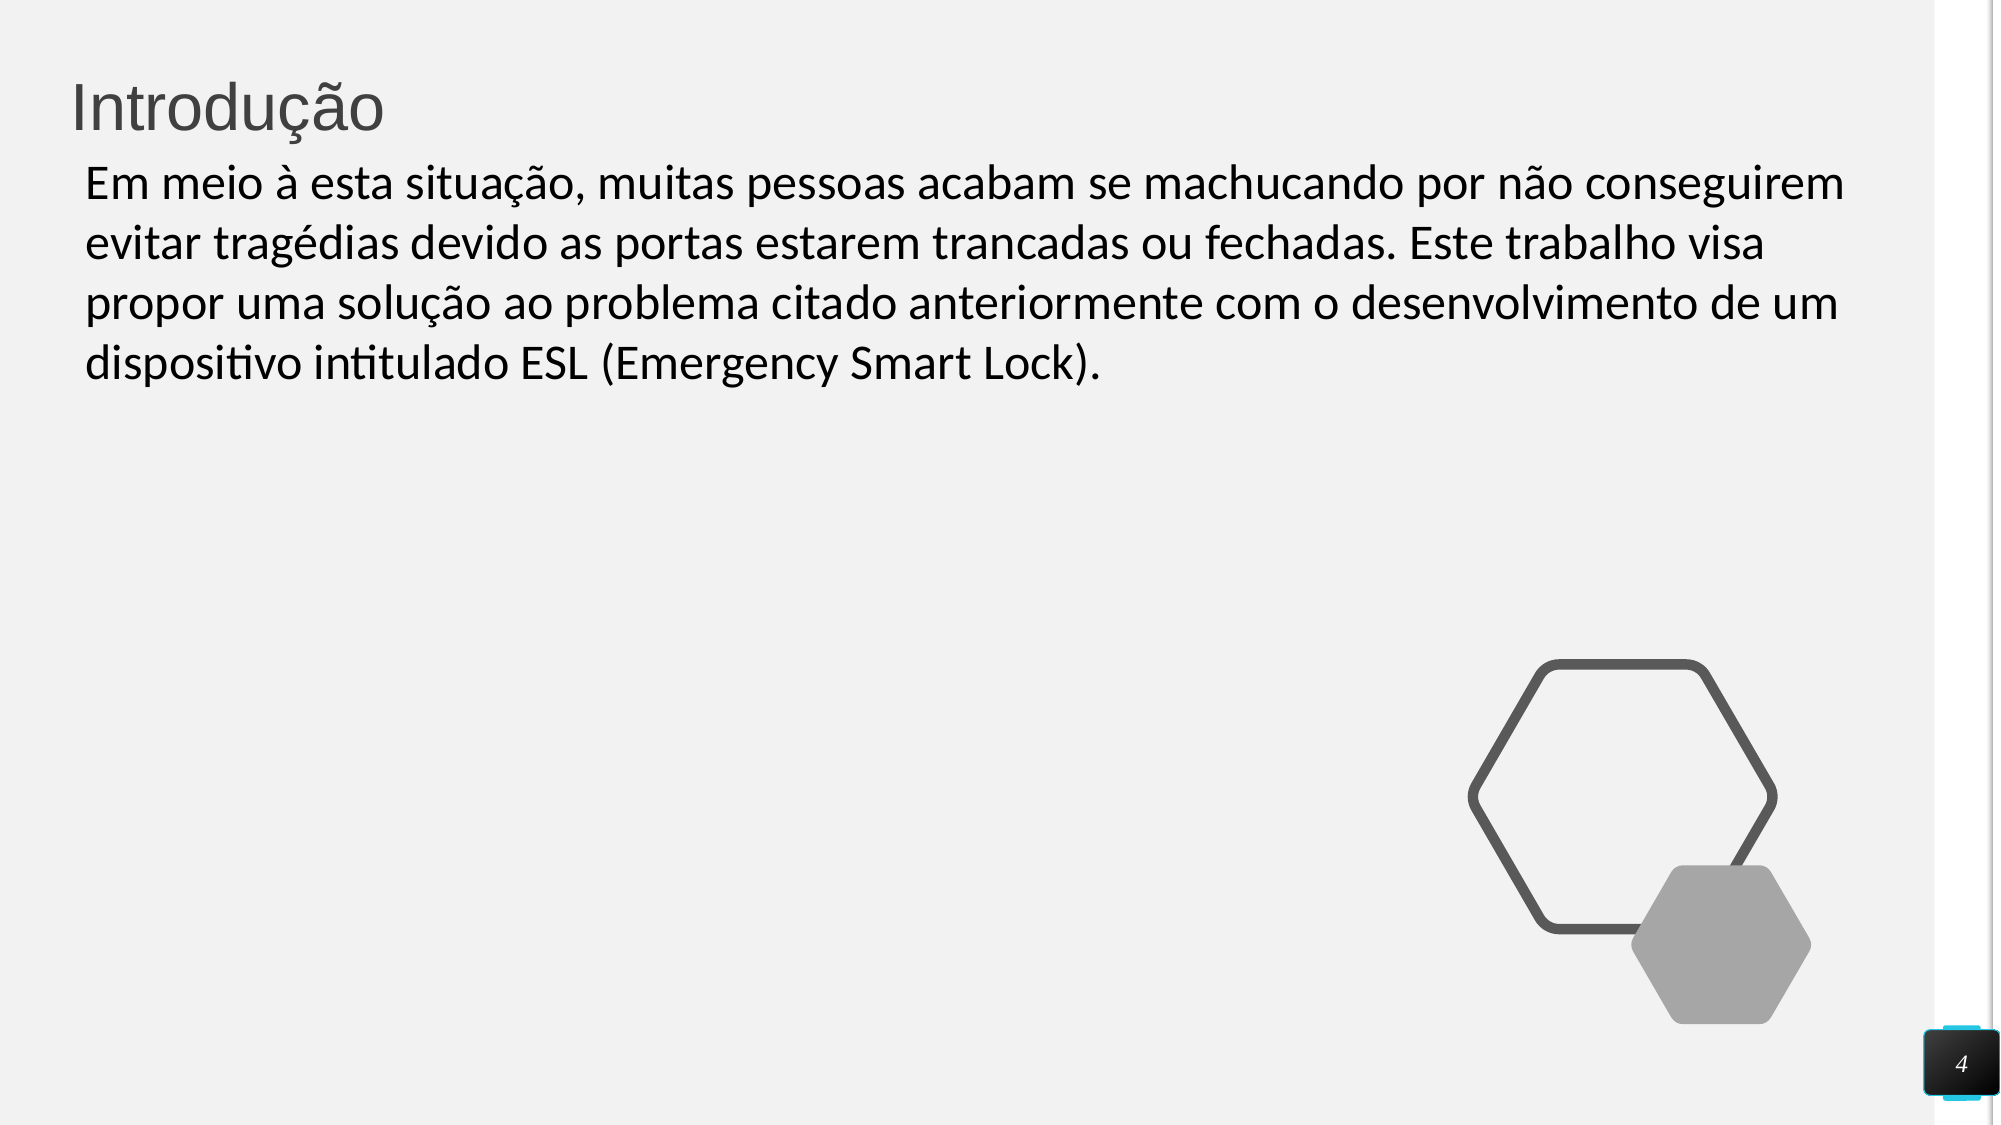

# Introdução
Em meio à esta situação, muitas pessoas acabam se machucando por não conseguirem evitar tragédias devido as portas estarem trancadas ou fechadas. Este trabalho visa propor uma solução ao problema citado anteriormente com o desenvolvimento de um dispositivo intitulado ESL (Emergency Smart Lock).

4